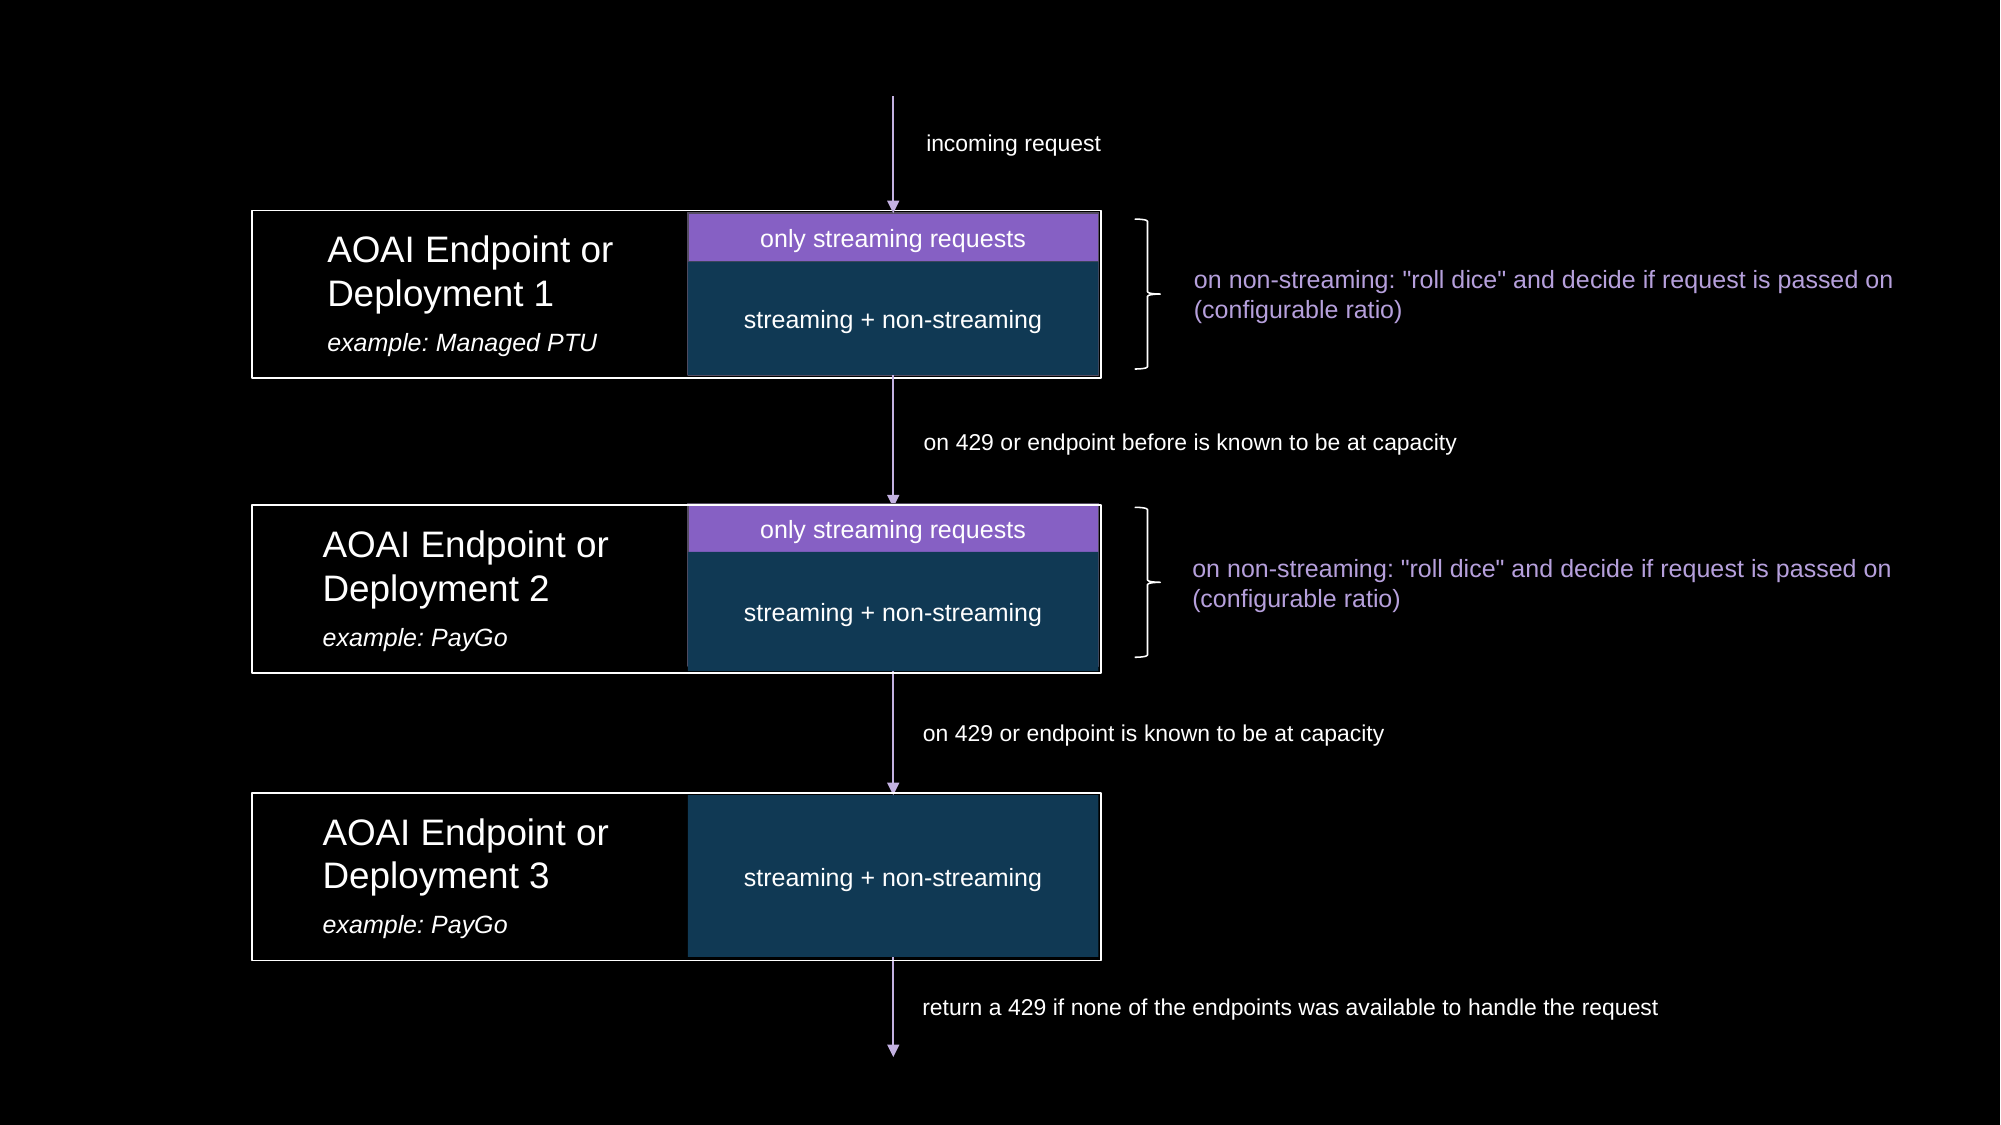

incoming request

only streaming requests
AOAI Endpoint or
Deployment 1
example: Managed PTU

on non-streaming: "roll dice" and decide if request is passed on
(configurable ratio)
streaming + non-streaming
on 429 or endpoint before is known to be at capacity

only streaming requests

AOAI Endpoint or
Deployment 2
example: PayGo
on non-streaming: "roll dice" and decide if request is passed on
(configurable ratio)
streaming + non-streaming
on 429 or endpoint is known to be at capacity

streaming + non-streaming
AOAI Endpoint or
Deployment 3
example: PayGo
return a 429 if none of the endpoints was available to handle the request